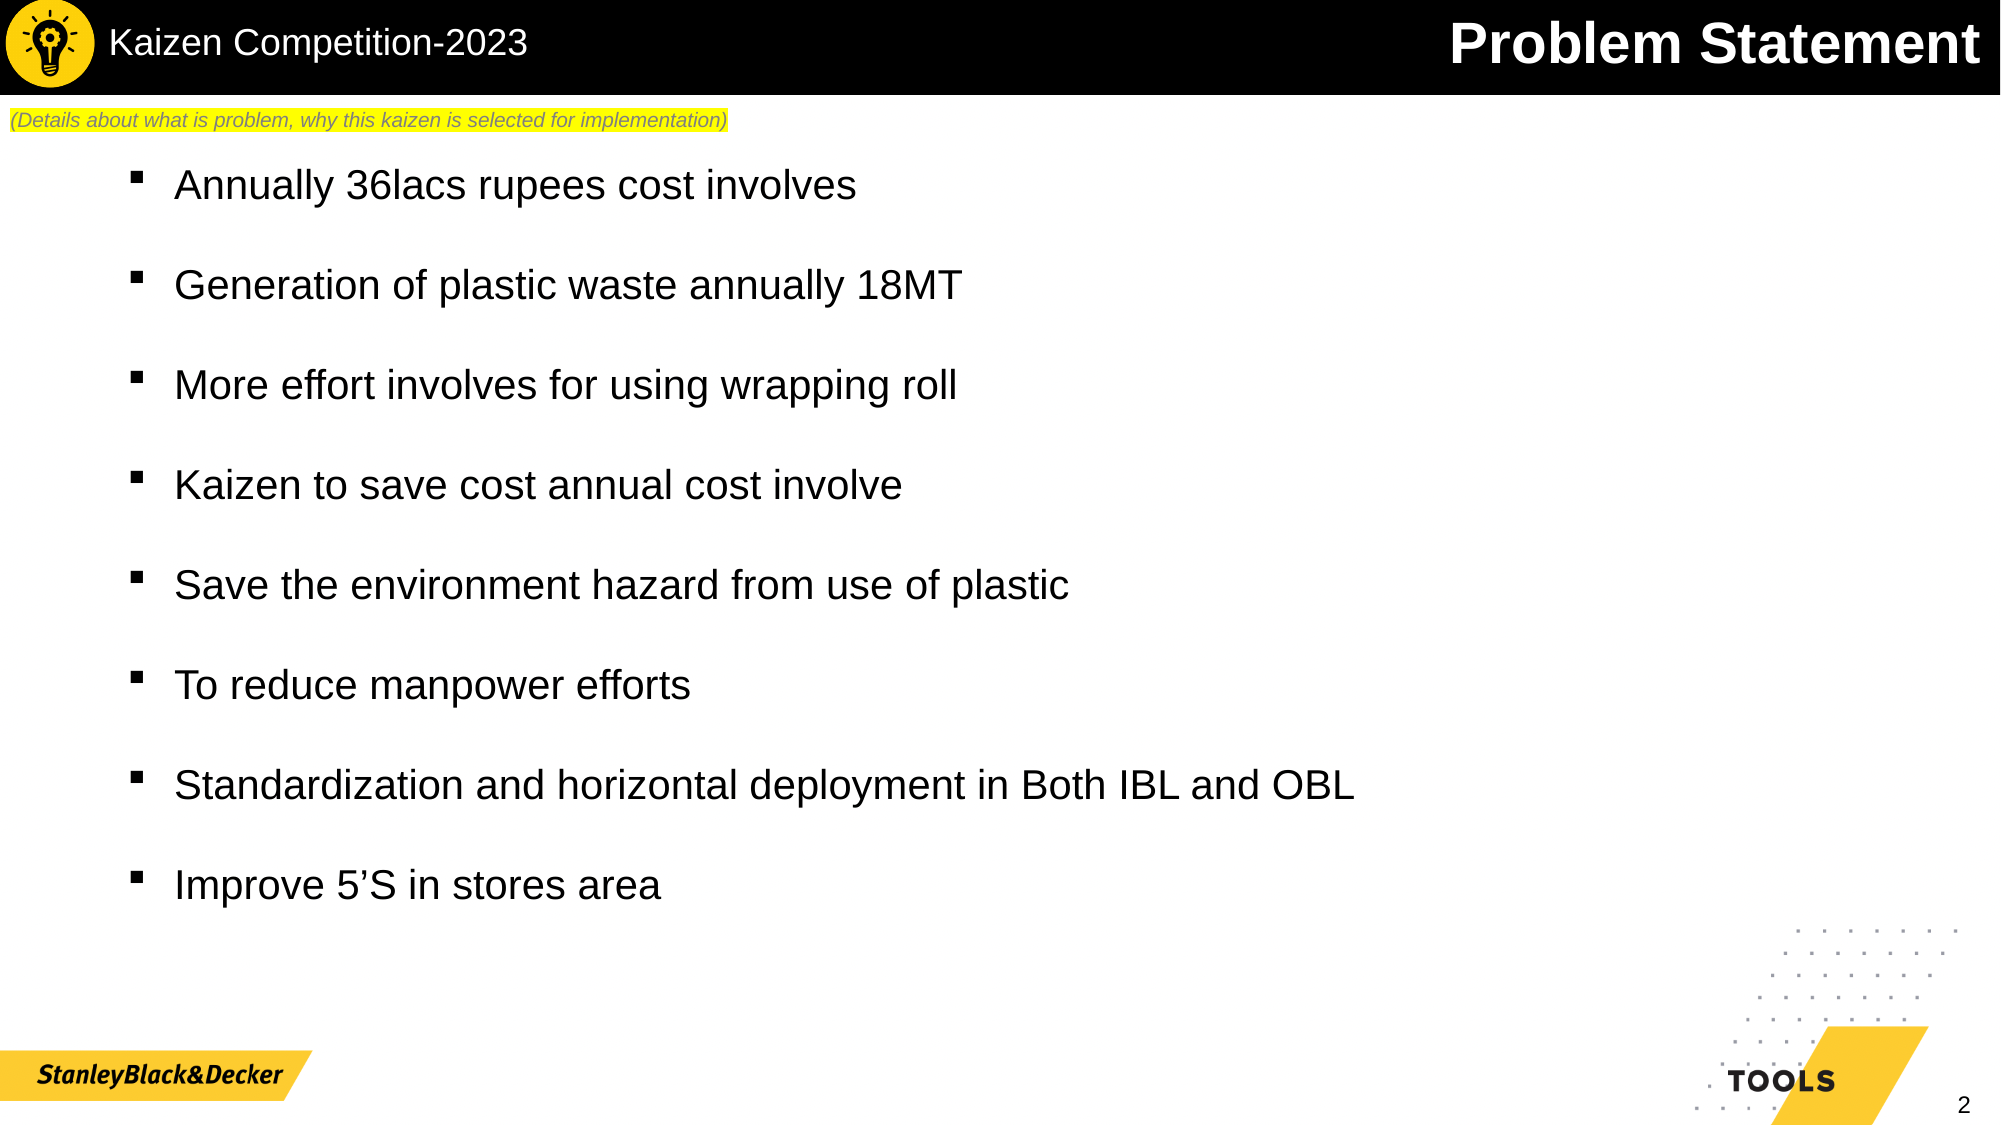

Annually 36lacs rupees cost involves

Generation of plastic waste annually 18MT

More effort involves for using wrapping roll

Kaizen to save cost annual cost involve

Save the environment hazard from use of plastic

To reduce manpower efforts

Standardization and horizontal deployment in Both IBL and OBL

Improve 5’S in stores area

2